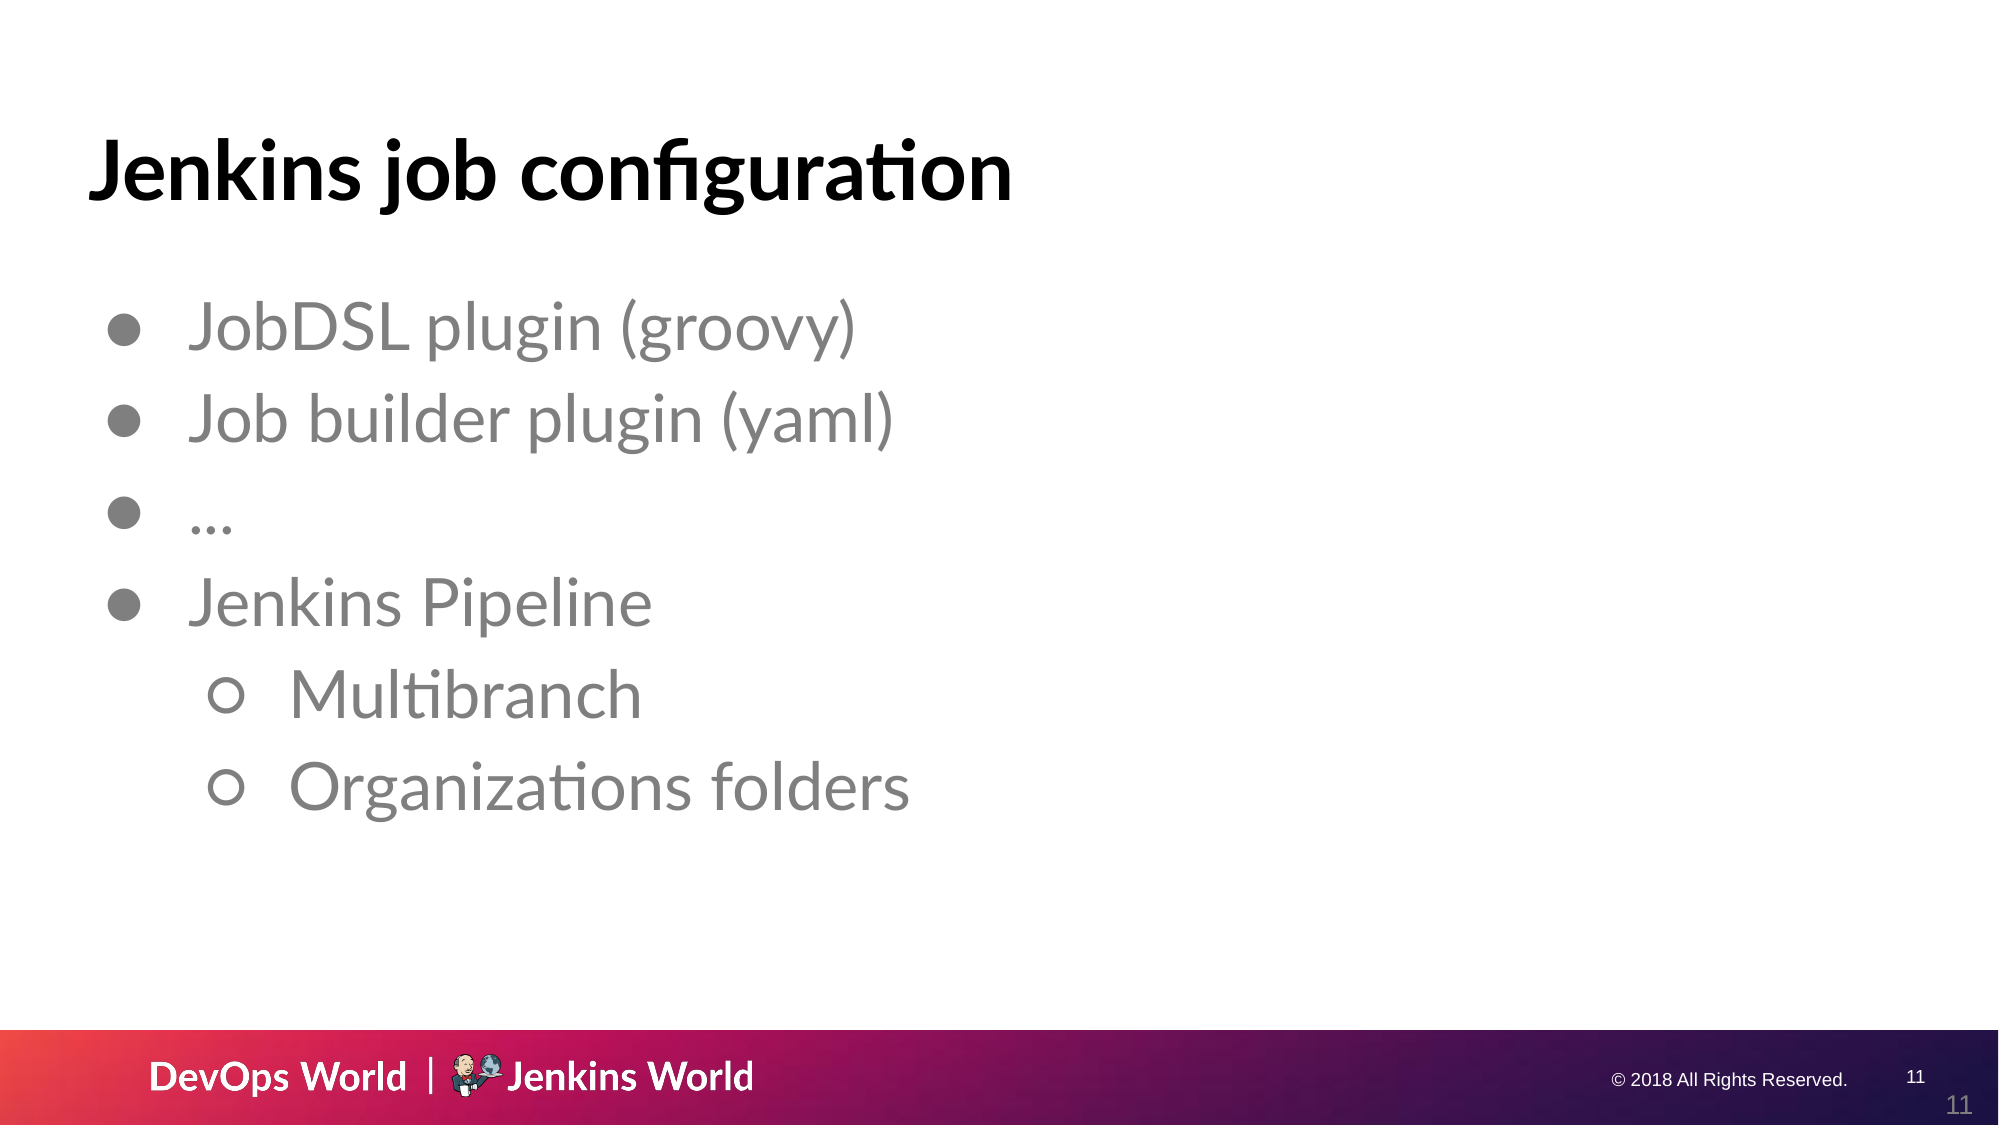

# Jenkins job configuration
JobDSL plugin (groovy)
Job builder plugin (yaml)
...
Jenkins Pipeline
Multibranch
Organizations folders
11